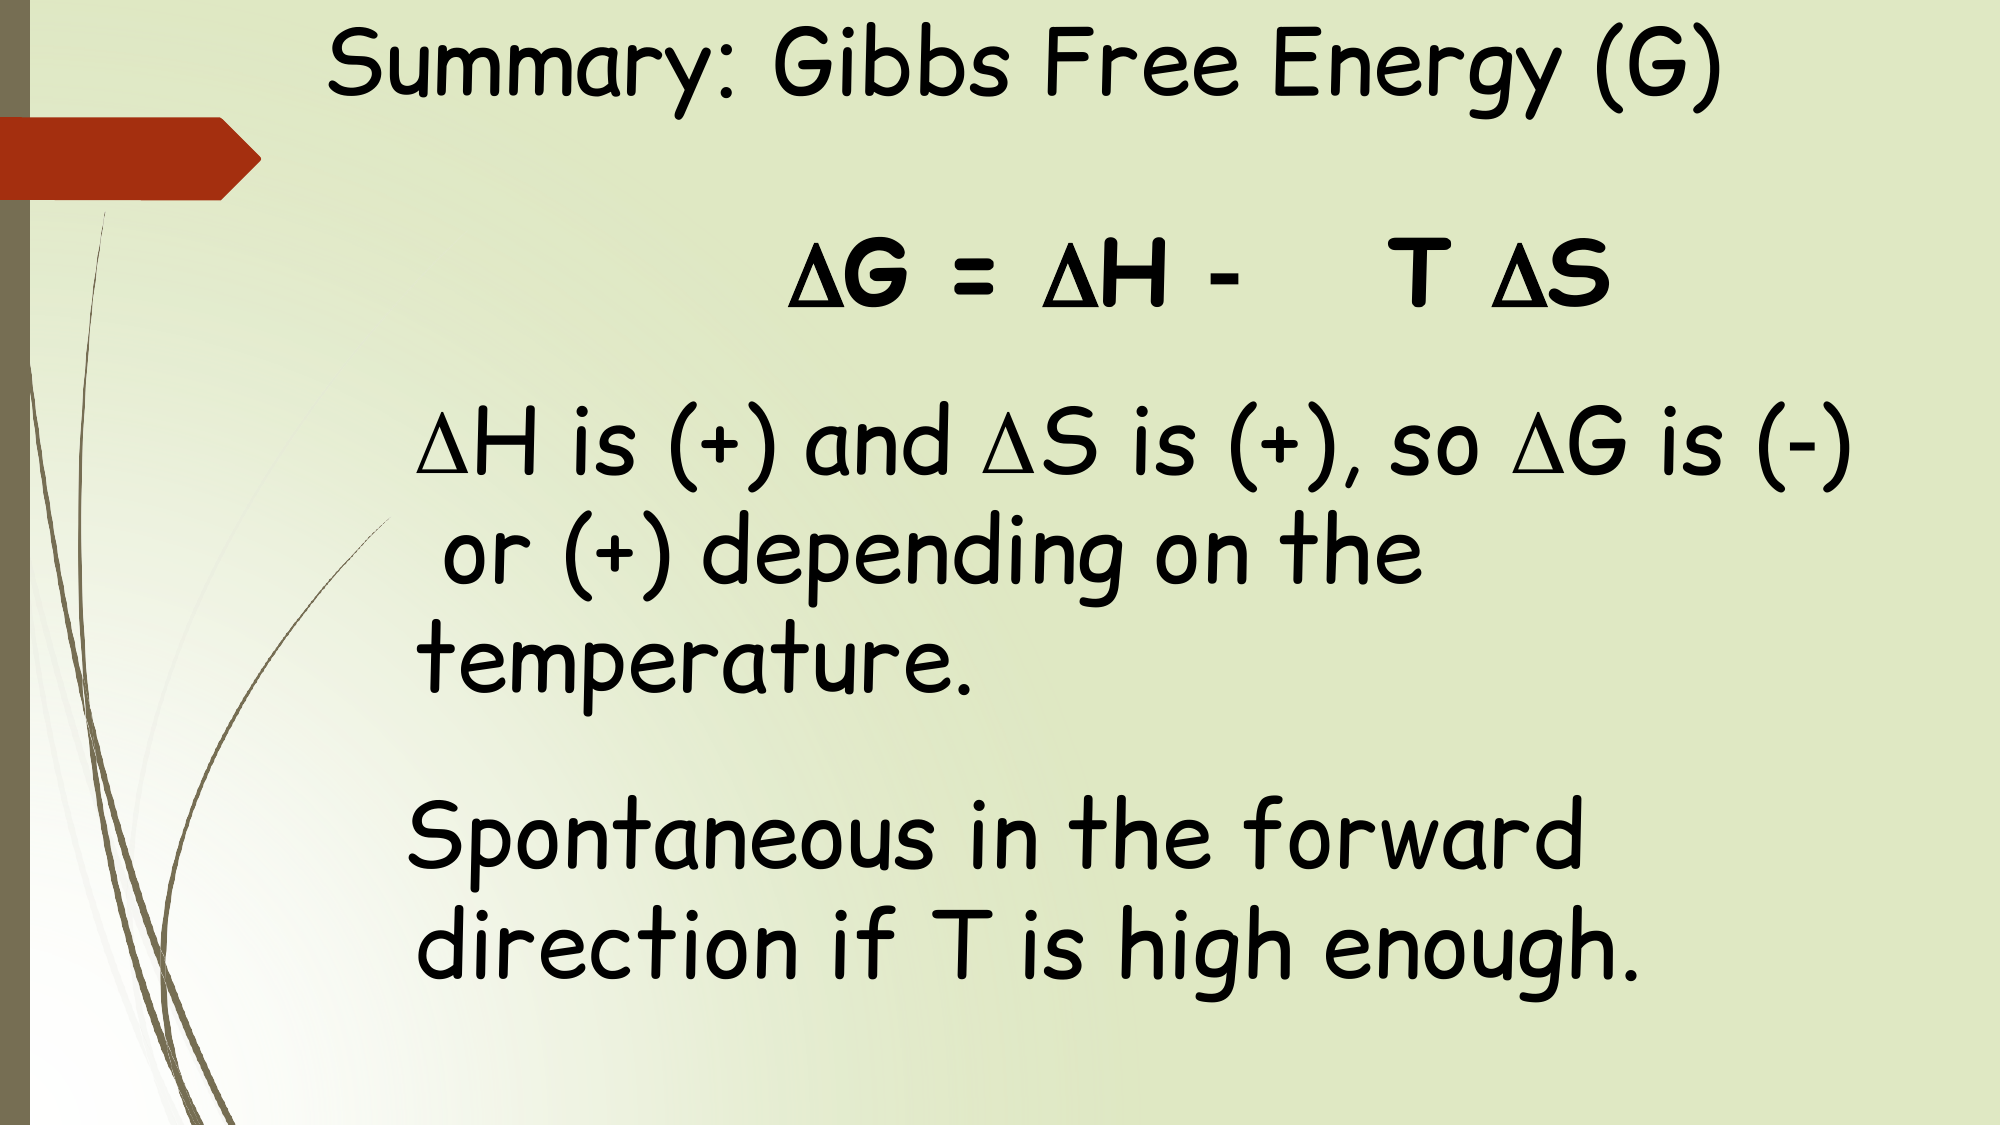

Summary:	Gibbs Free Energy (G)
ΔG = ΔH −	T ΔS
ΔH is (+) and ΔS is (+), so ΔG is (−)  or (+) depending on the  temperature.
Spontaneous in the forward  direction if T is high enough.